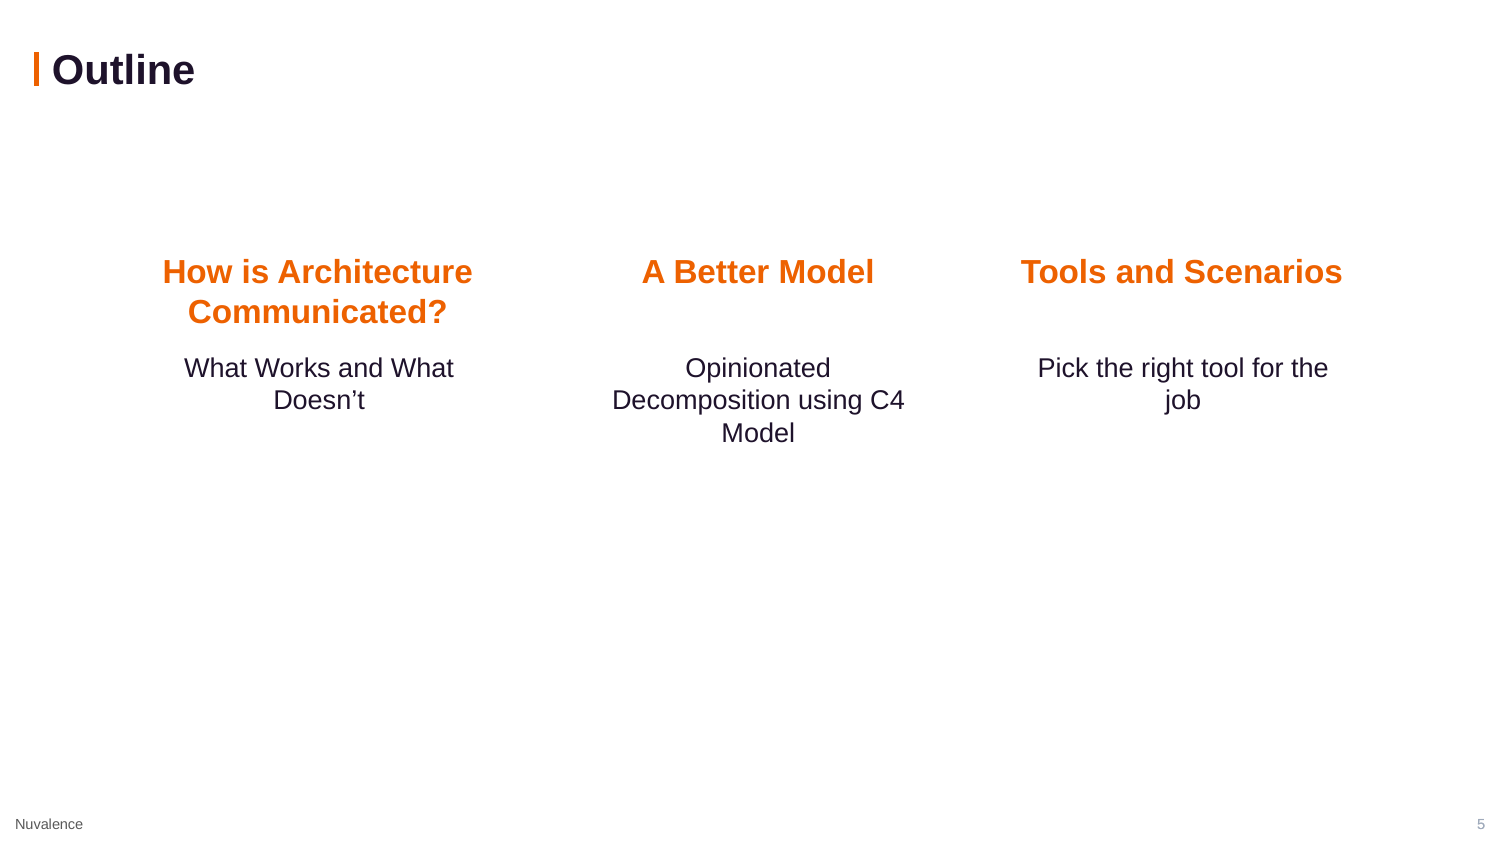

# Outline
How is Architecture Communicated?
A Better Model
Tools and Scenarios
What Works and What Doesn’t
Opinionated Decomposition using C4 Model
Pick the right tool for the job
5
5